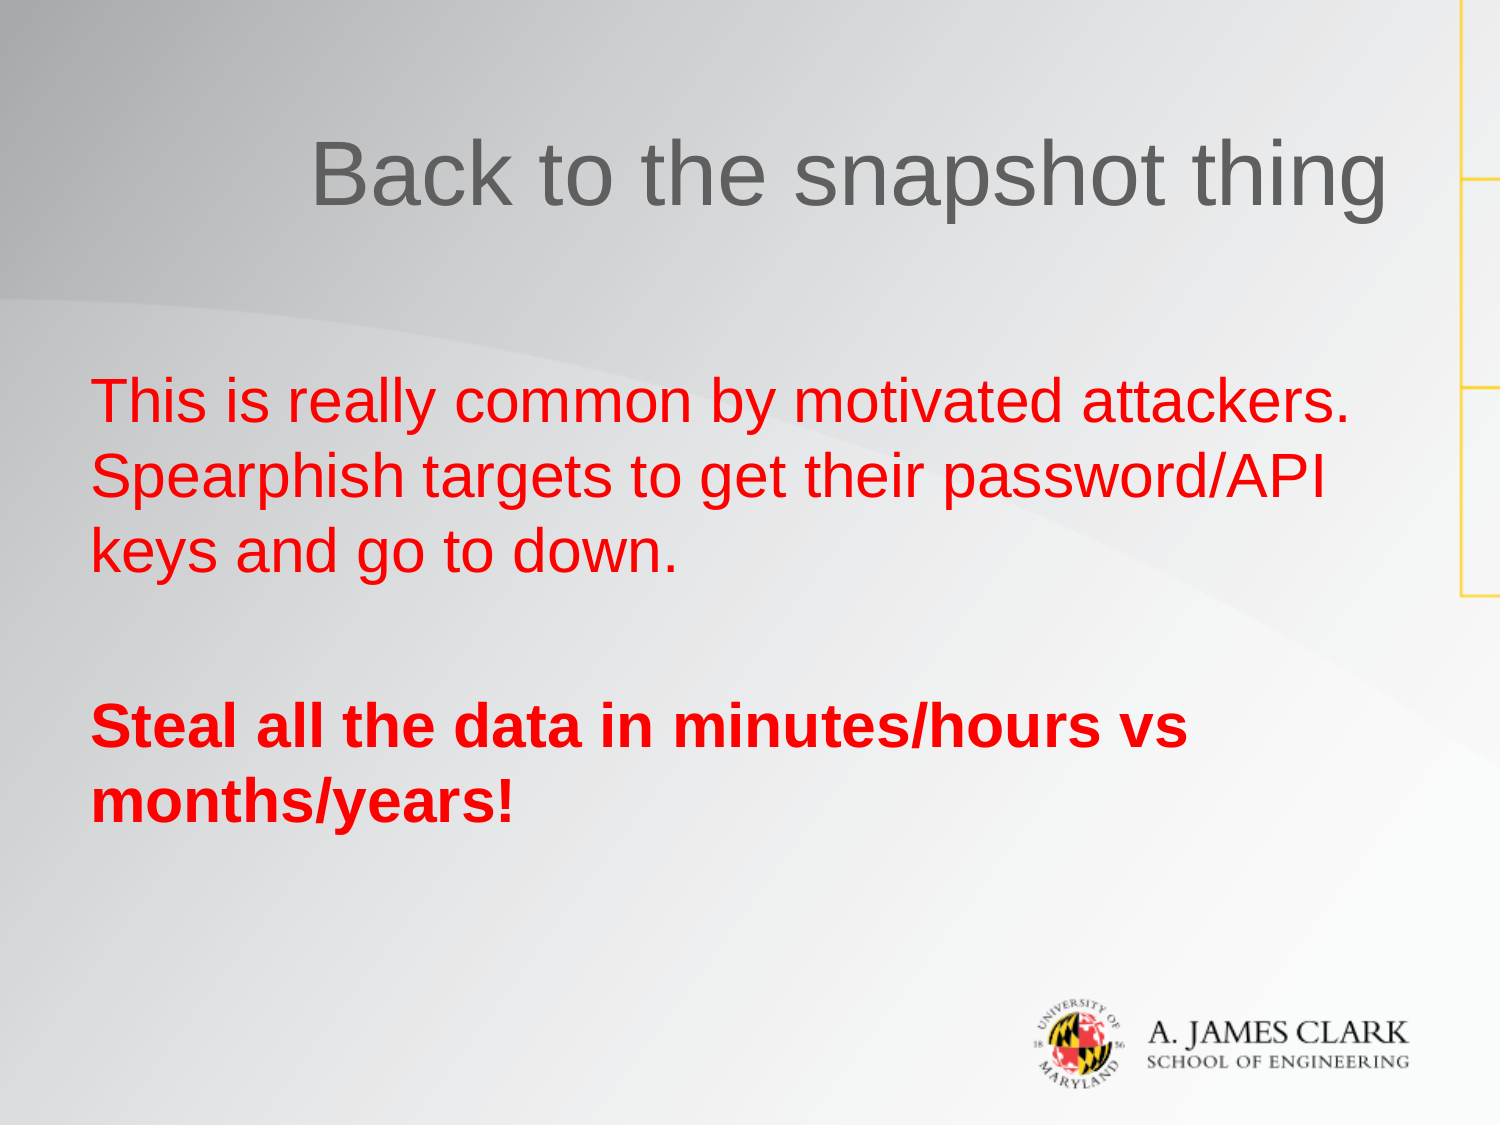

# Back to the snapshot thing
This is really common by motivated attackers.  Spearphish targets to get their password/API keys and go to down.

Steal all the data in minutes/hours vs months/years!